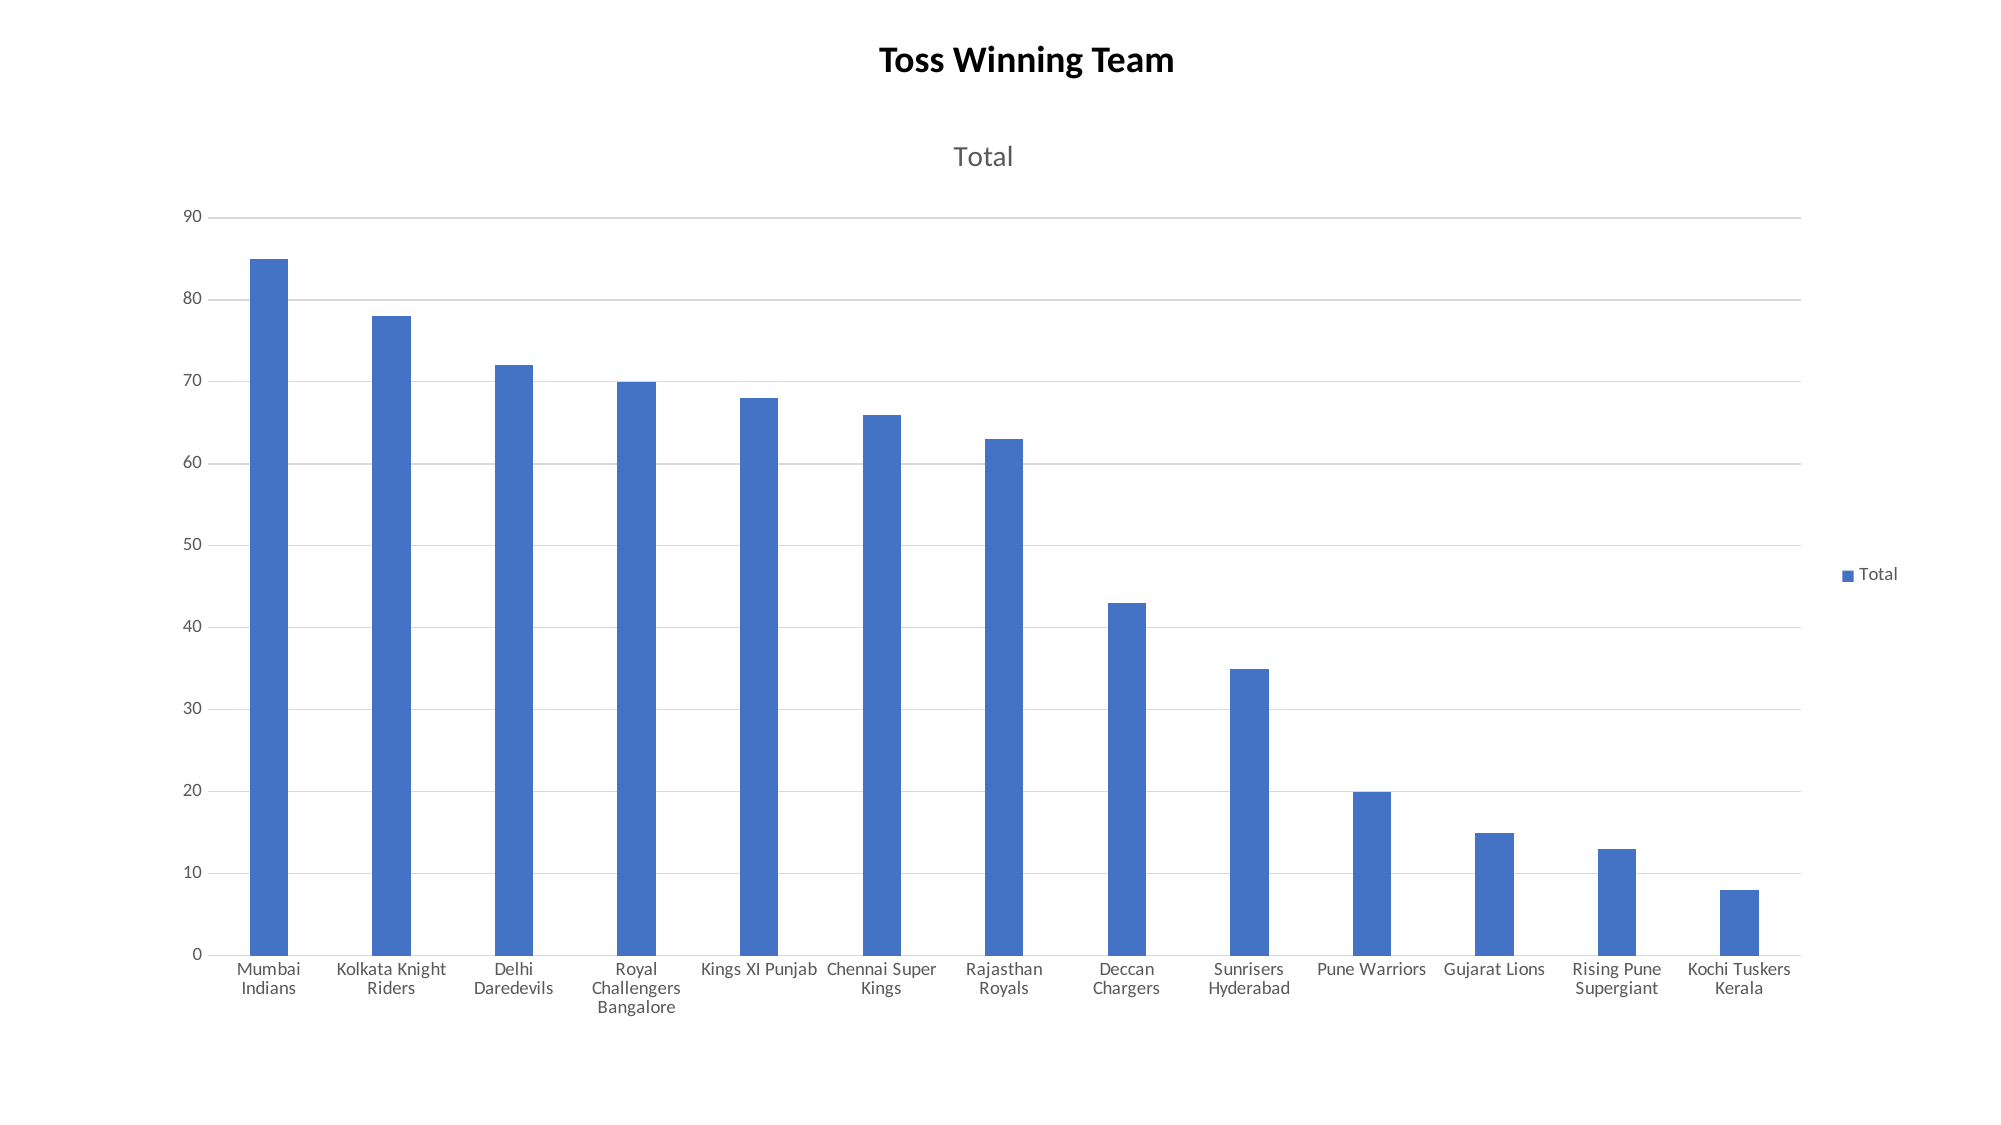

Toss Winning Team

### Chart:

| Category | Total |
|---|---|
| Mumbai Indians | 85.0 |
| Kolkata Knight Riders | 78.0 |
| Delhi Daredevils | 72.0 |
| Royal Challengers Bangalore | 70.0 |
| Kings XI Punjab | 68.0 |
| Chennai Super Kings | 66.0 |
| Rajasthan Royals | 63.0 |
| Deccan Chargers | 43.0 |
| Sunrisers Hyderabad | 35.0 |
| Pune Warriors | 20.0 |
| Gujarat Lions | 15.0 |
| Rising Pune Supergiant | 13.0 |
| Kochi Tuskers Kerala | 8.0 |